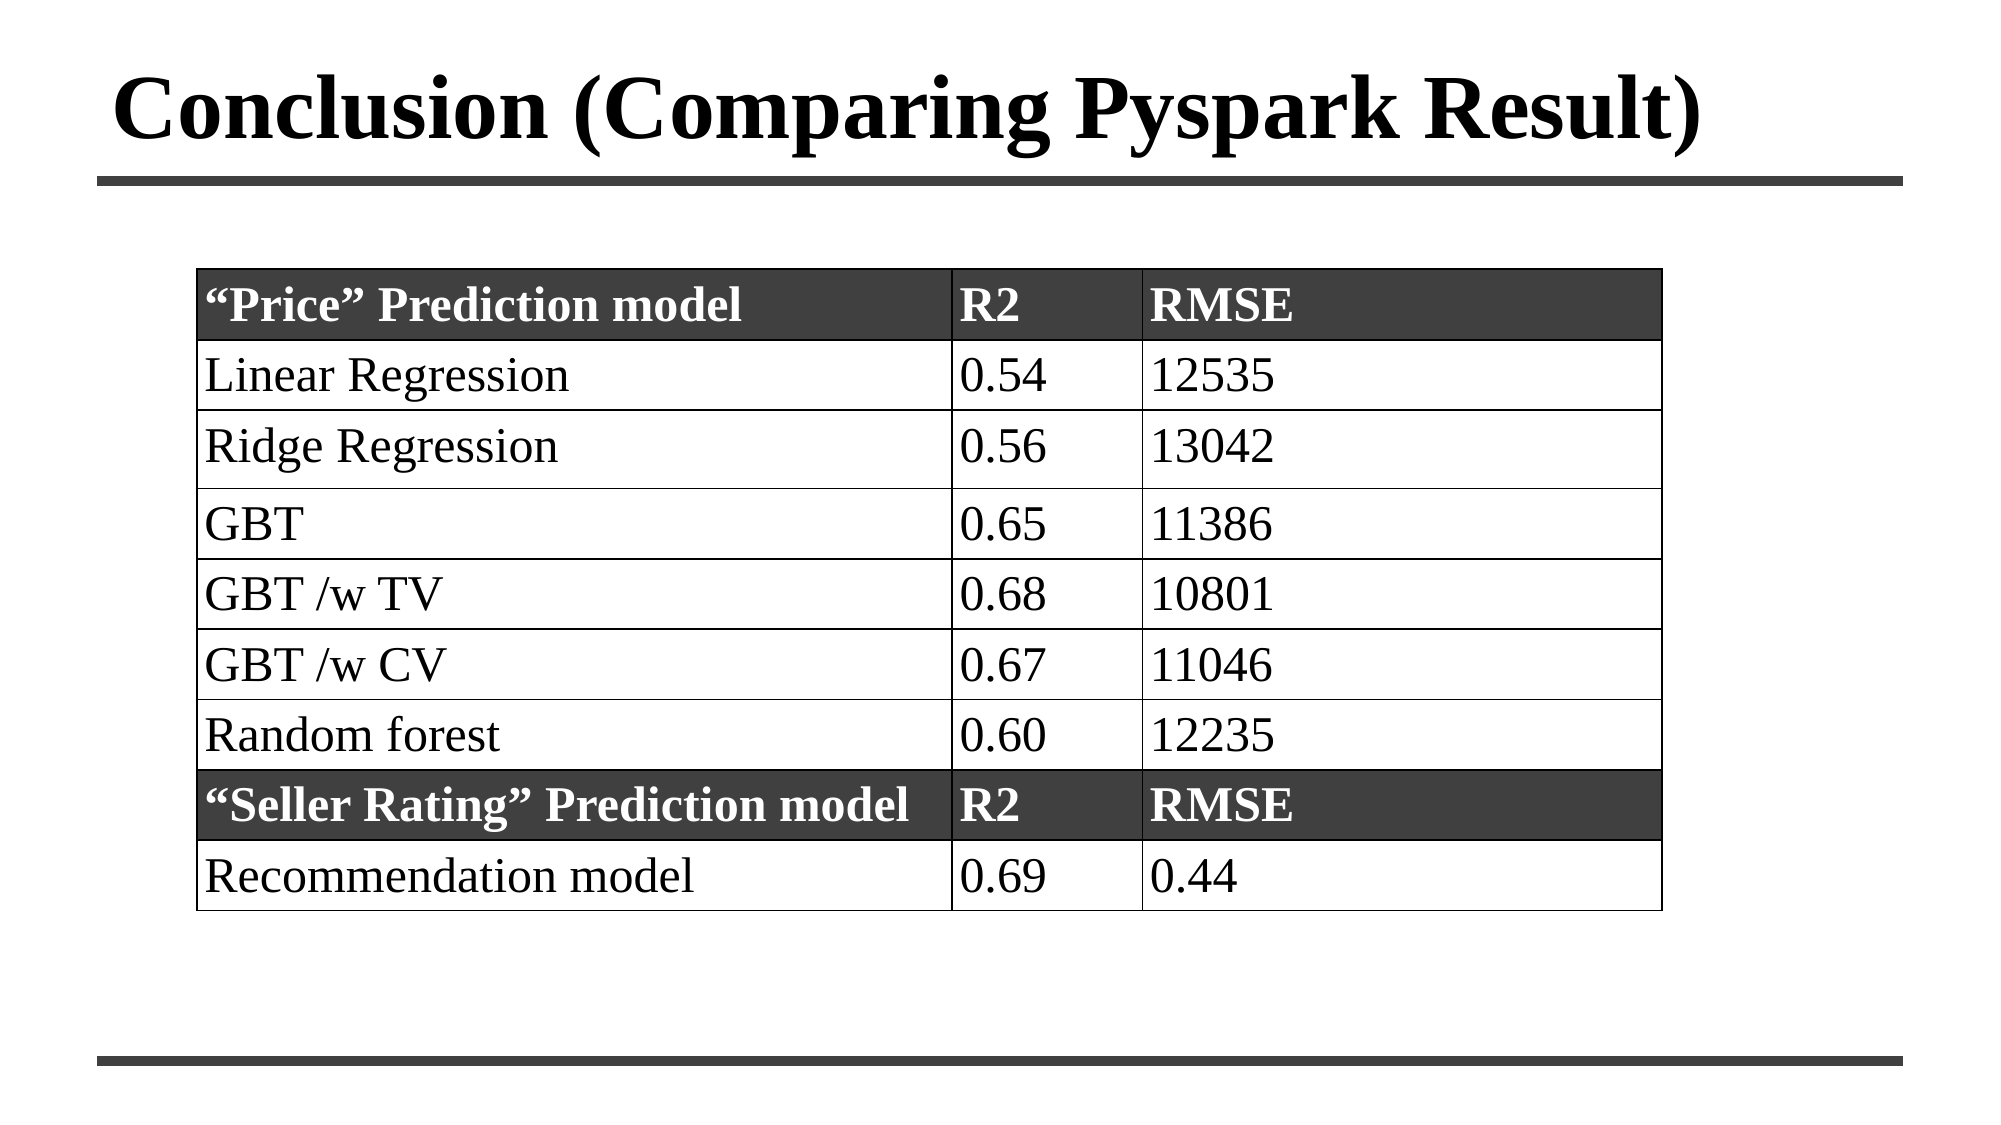

Conclusion (Comparing Pyspark Result)

| “Price” Prediction model | R2 | RMSE |
| --- | --- | --- |
| Linear Regression | 0.54 | 12535 |
| Ridge Regression | 0.56 | 13042 |
| GBT | 0.65 | 11386 |
| GBT /w TV | 0.68 | 10801 |
| GBT /w CV | 0.67 | 11046 |
| Random forest | 0.60 | 12235 |
| “Seller Rating” Prediction model | R2 | RMSE |
| Recommendation model | 0.69 | 0.44 |